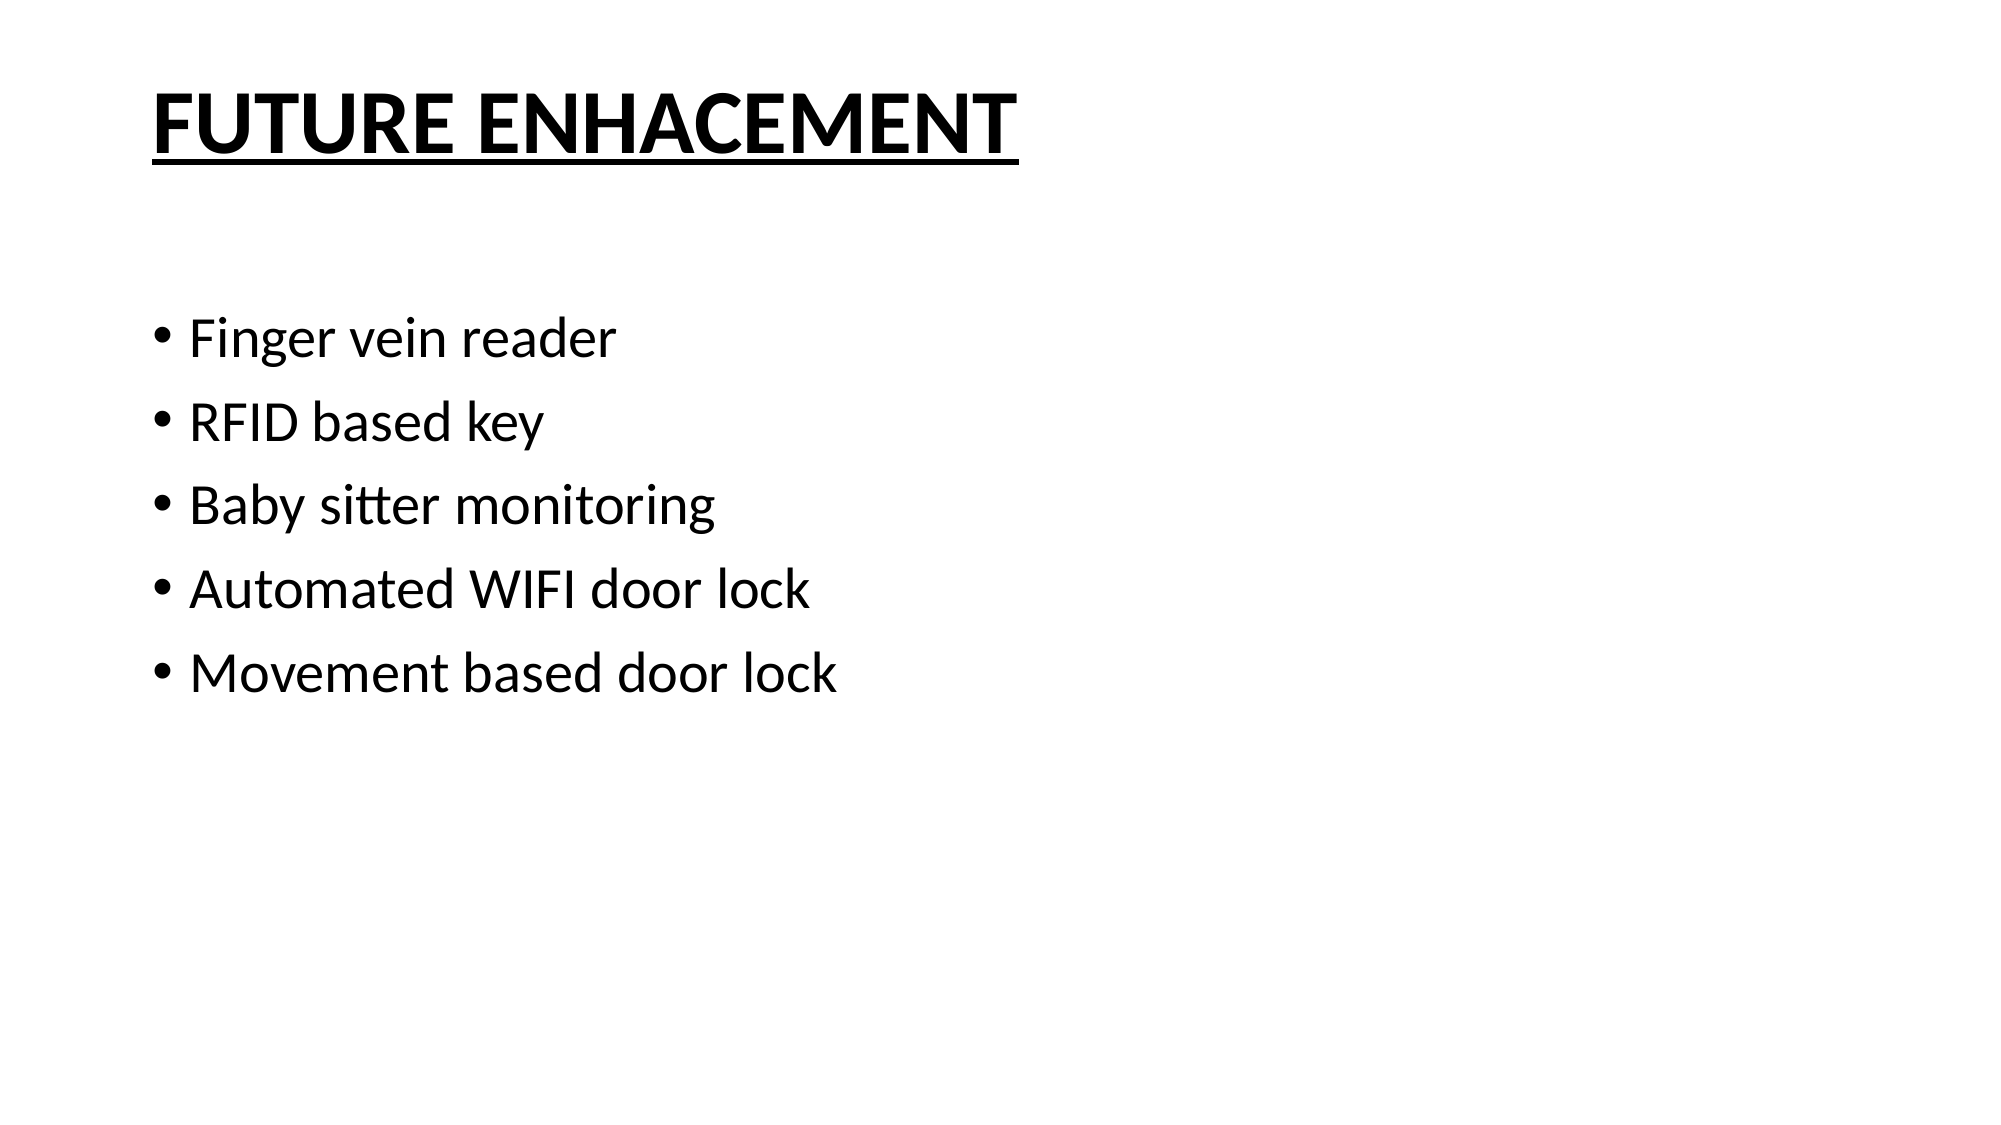

# FUTURE ENHACEMENT
Finger vein reader
RFID based key
Baby sitter monitoring
Automated WIFI door lock
Movement based door lock